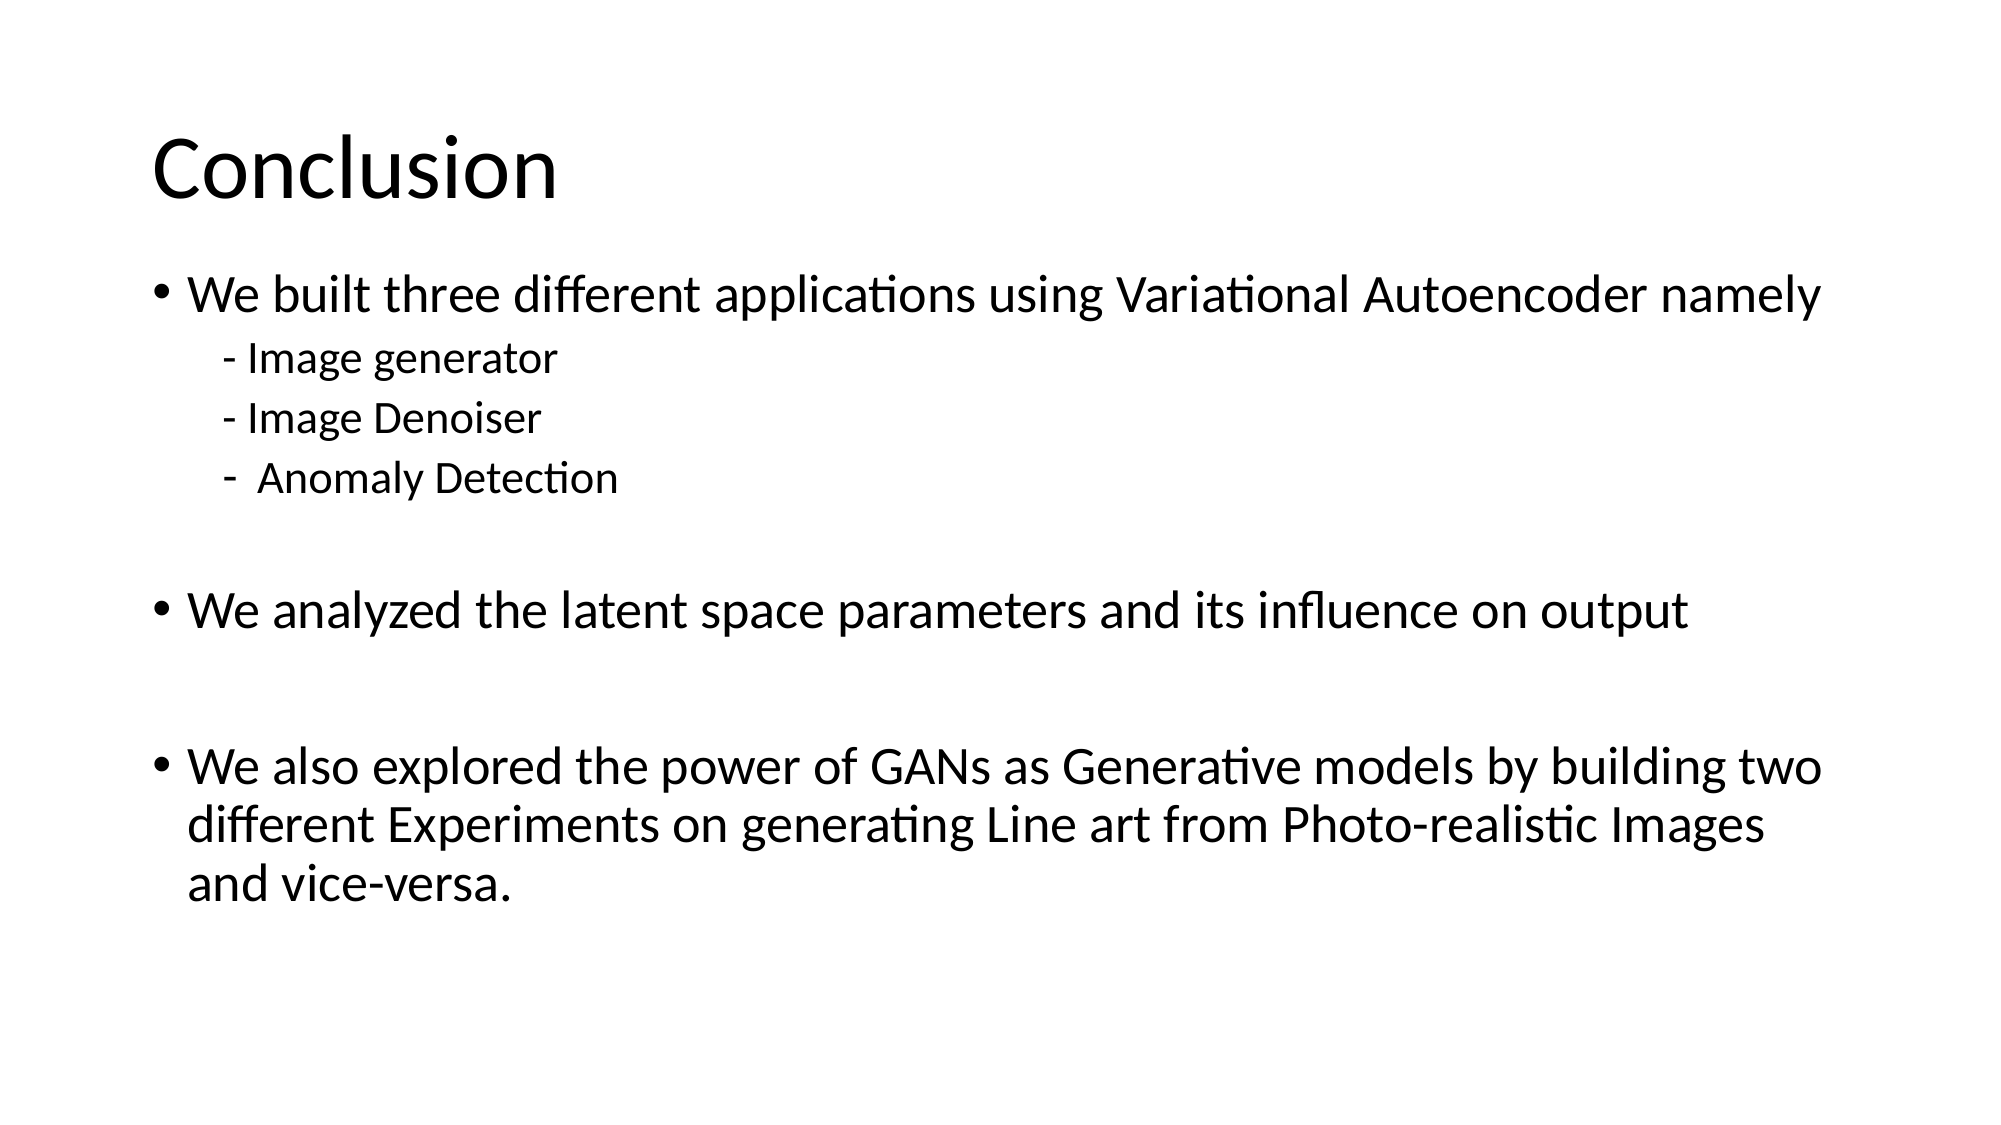

# Conclusion
We built three different applications using Variational Autoencoder namely
- Image generator
- Image Denoiser
Anomaly Detection

We analyzed the latent space parameters and its influence on output

We also explored the power of GANs as Generative models by building two different Experiments on generating Line art from Photo-realistic Images and vice-versa.